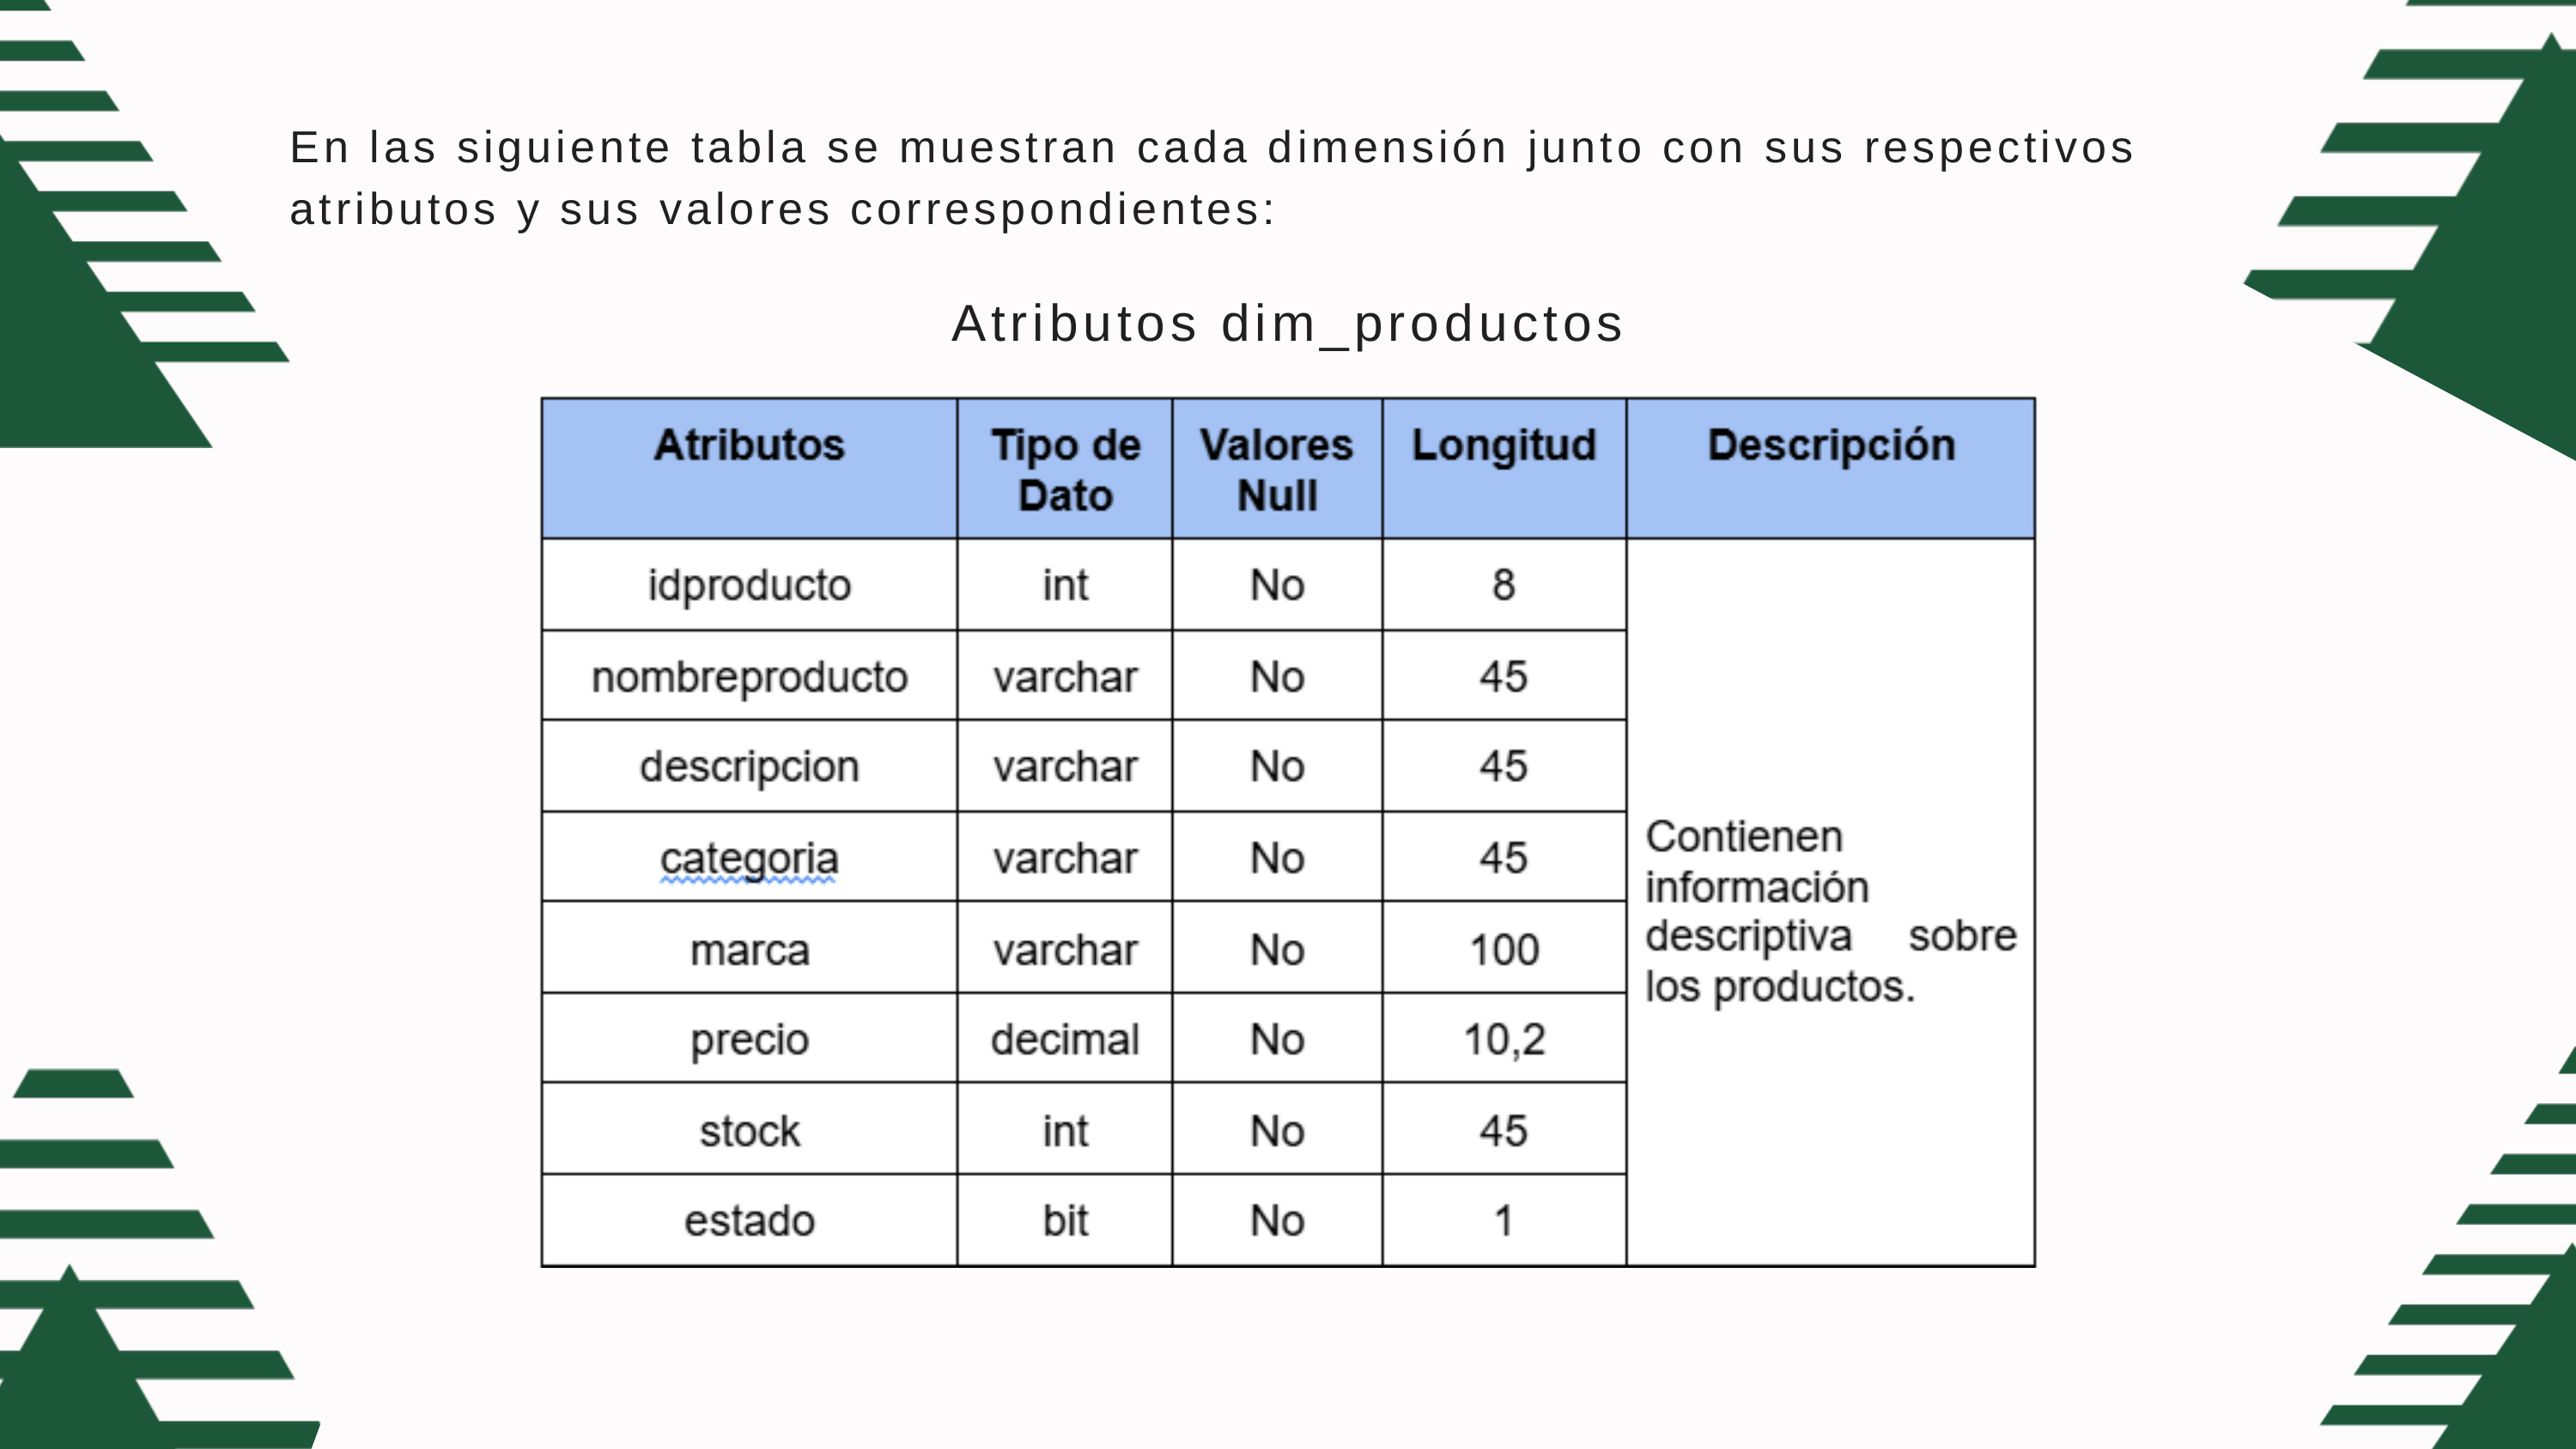

En las siguiente tabla se muestran cada dimensión junto con sus respectivos atributos y sus valores correspondientes:
Atributos dim_productos